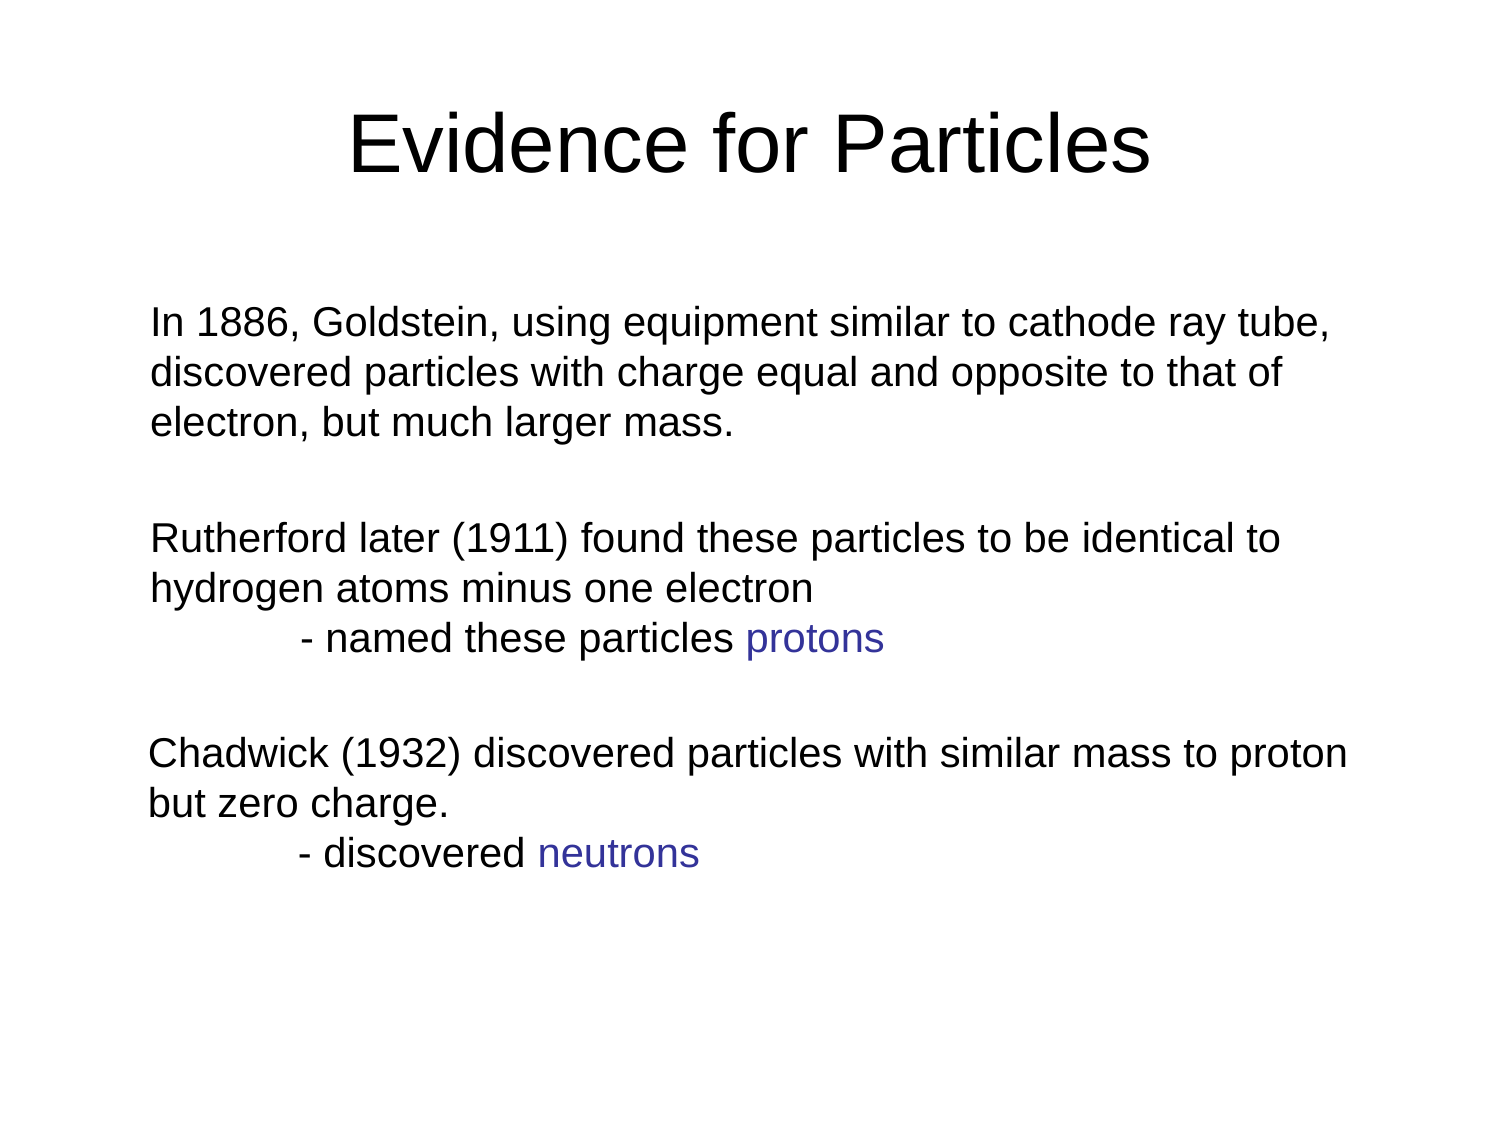

# Evidence for Particles
In 1886, Goldstein, using equipment similar to cathode ray tube, discovered particles with charge equal and opposite to that of electron, but much larger mass.
Rutherford later (1911) found these particles to be identical to hydrogen atoms minus one electron
	- named these particles protons

Chadwick (1932) discovered particles with similar mass to proton
but zero charge.
	- discovered neutrons